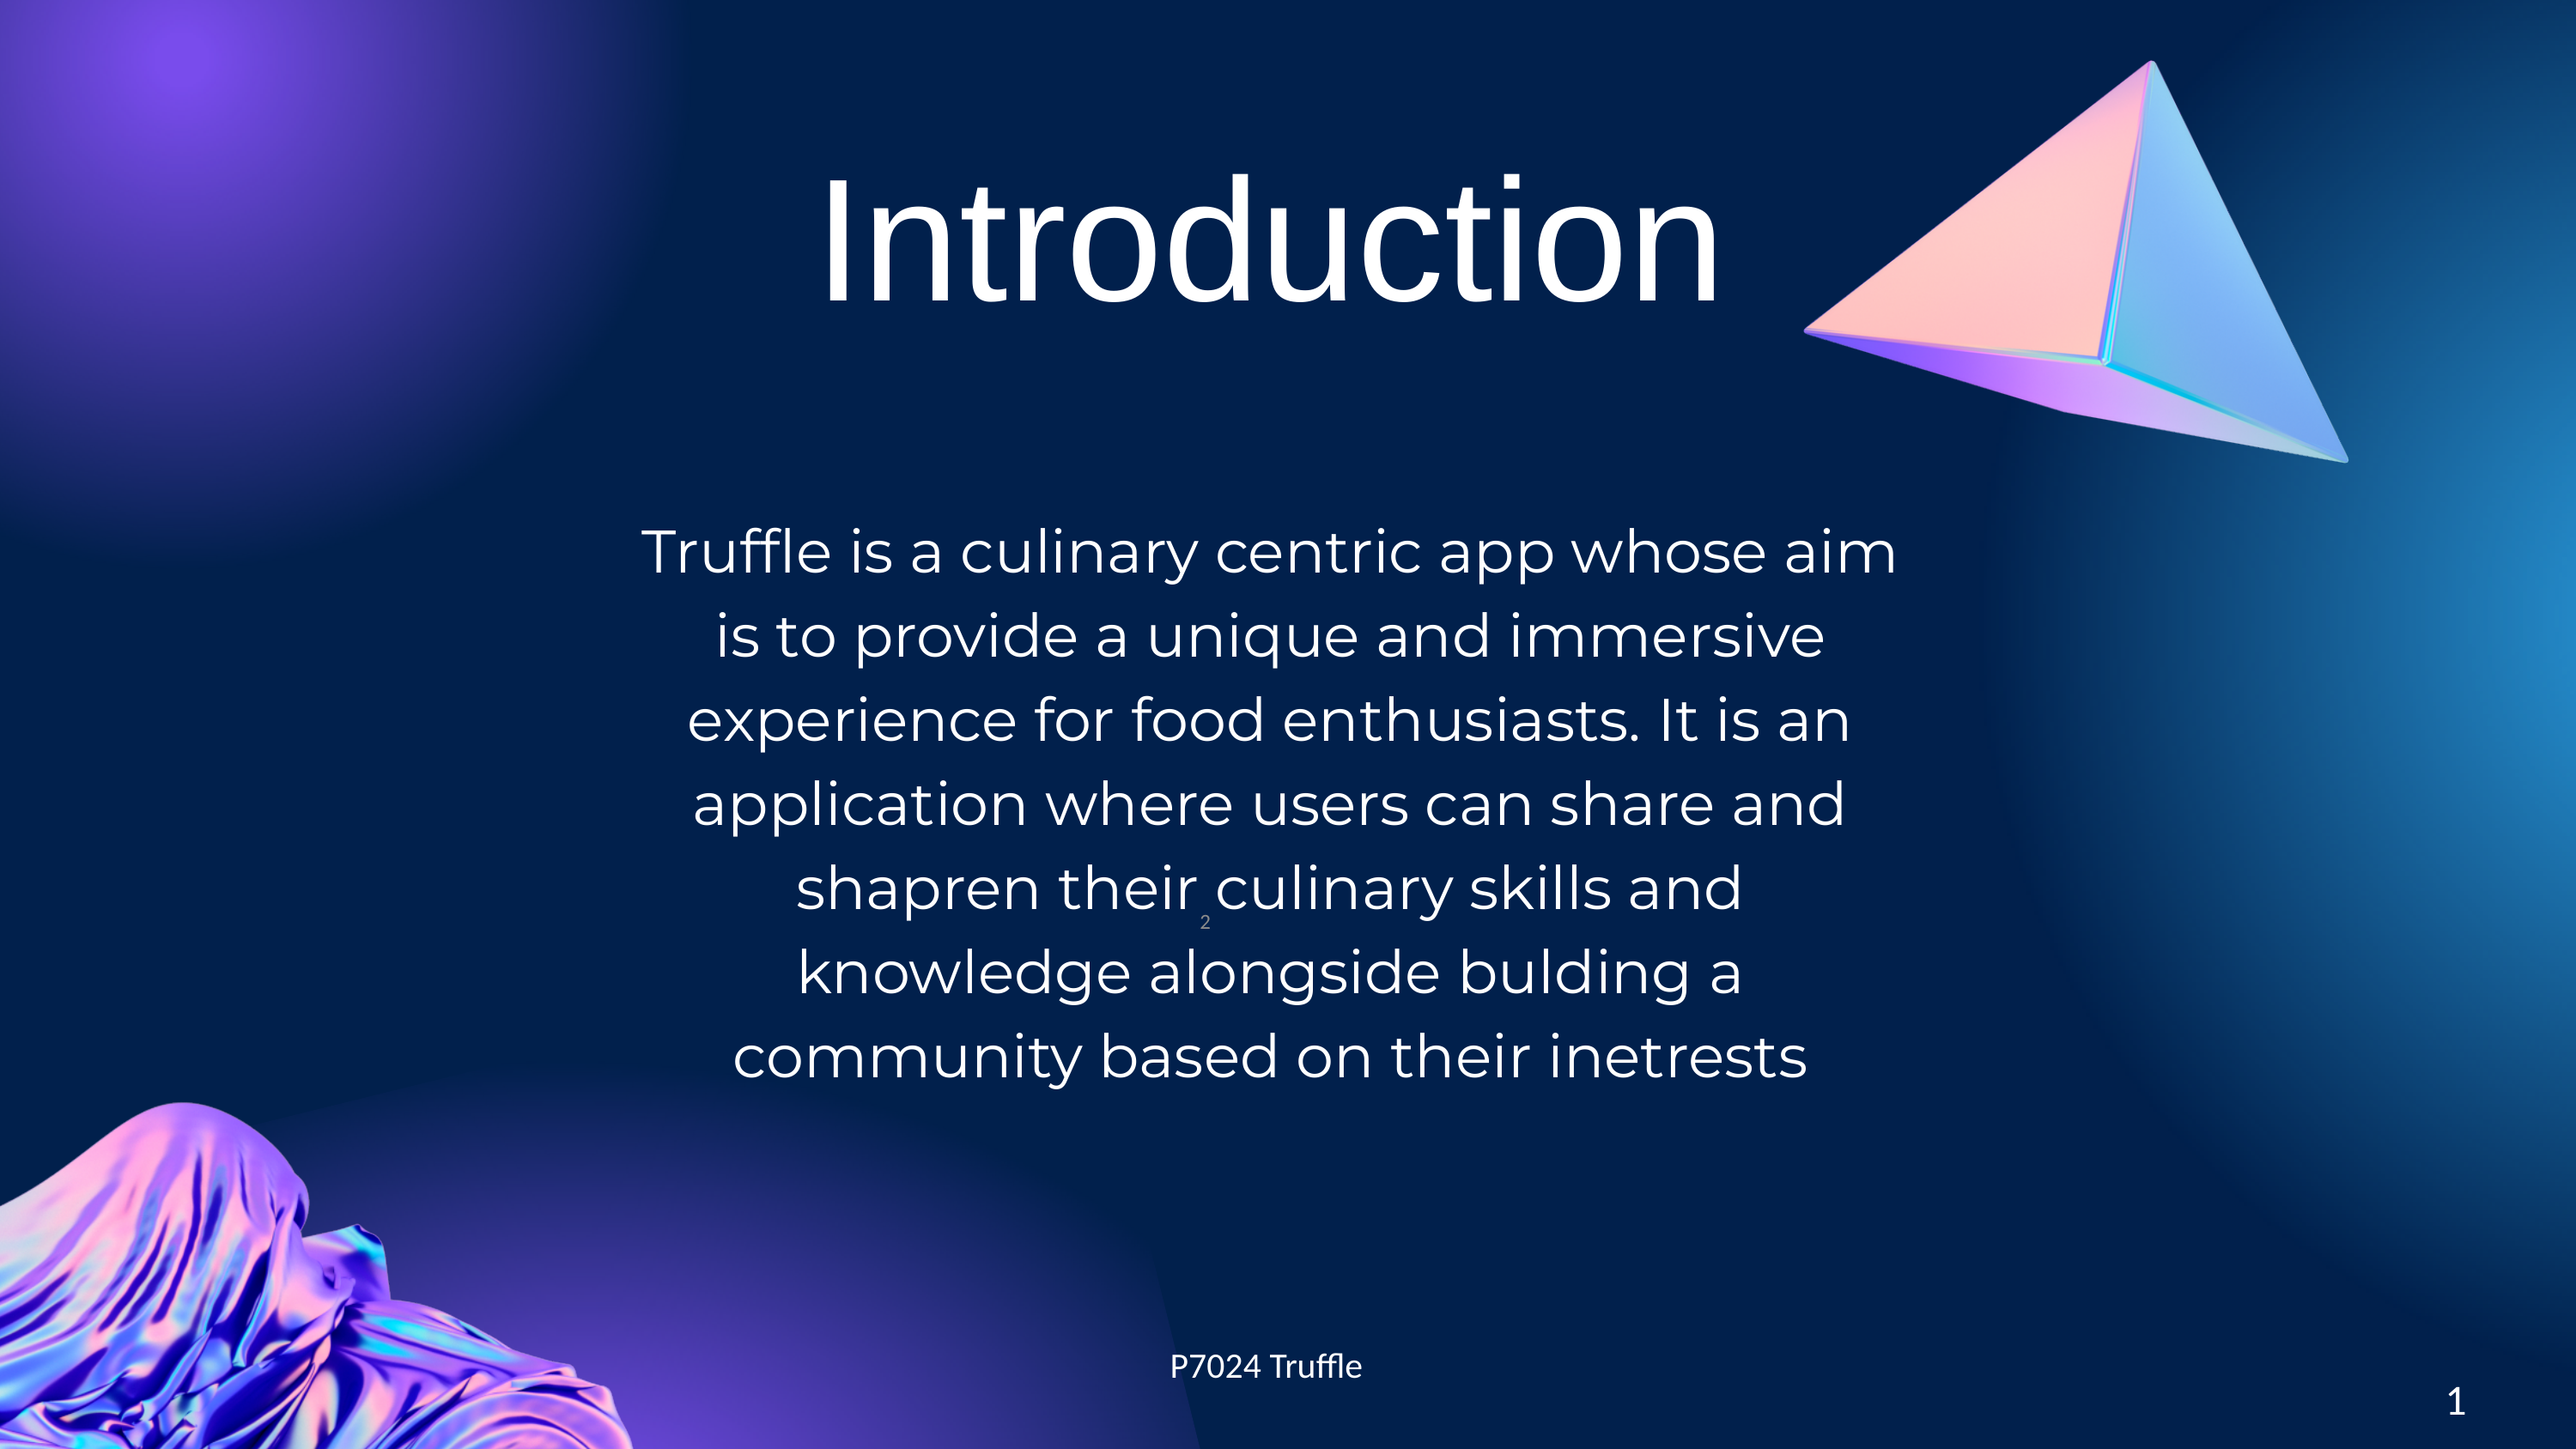

Introduction
Truffle is a culinary centric app whose aim is to provide a unique and immersive experience for food enthusiasts. It is an application where users can share and shapren their culinary skills and knowledge alongside bulding a community based on their inetrests
2

P7024 Truffle
1